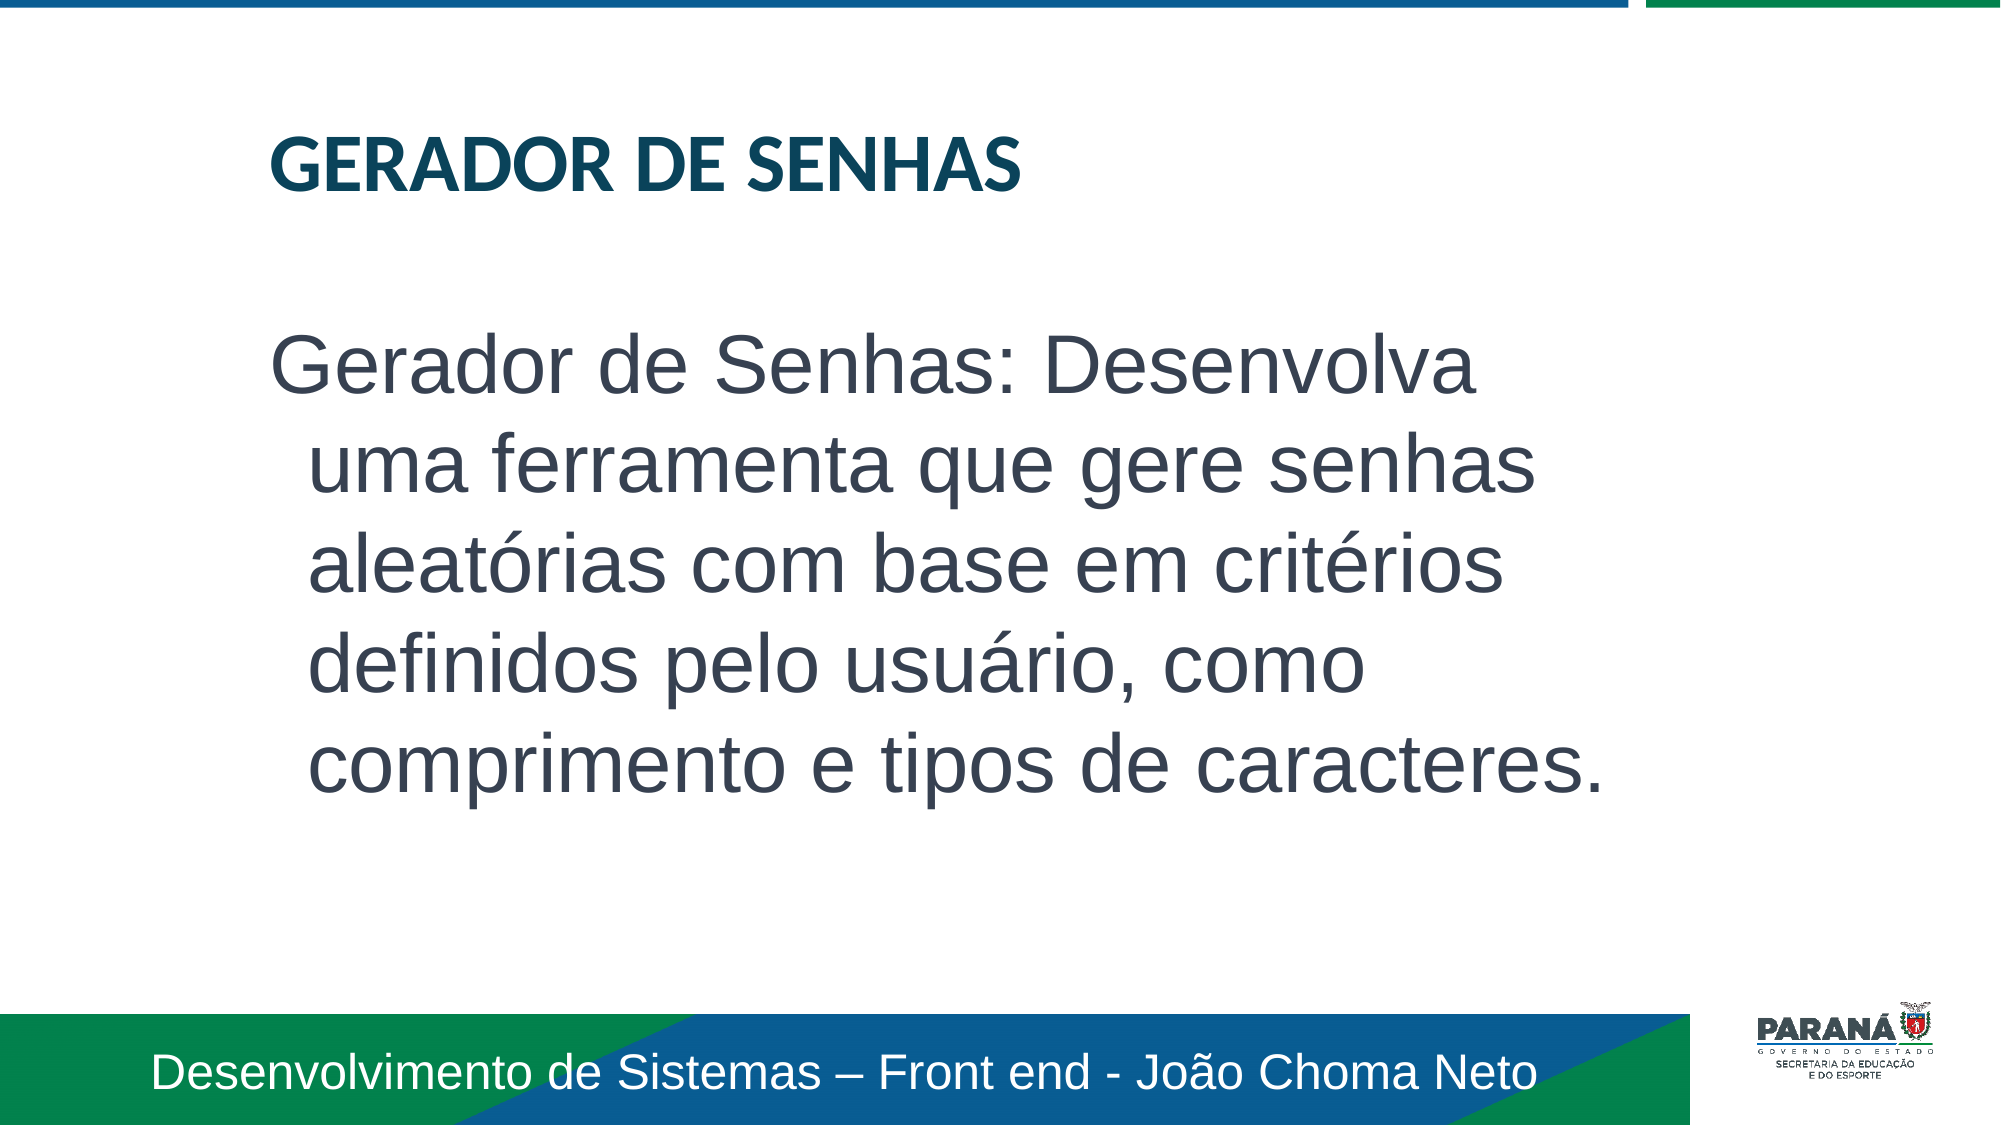

GERADOR DE SENHAS
Gerador de Senhas: Desenvolva uma ferramenta que gere senhas aleatórias com base em critérios definidos pelo usuário, como comprimento e tipos de caracteres.